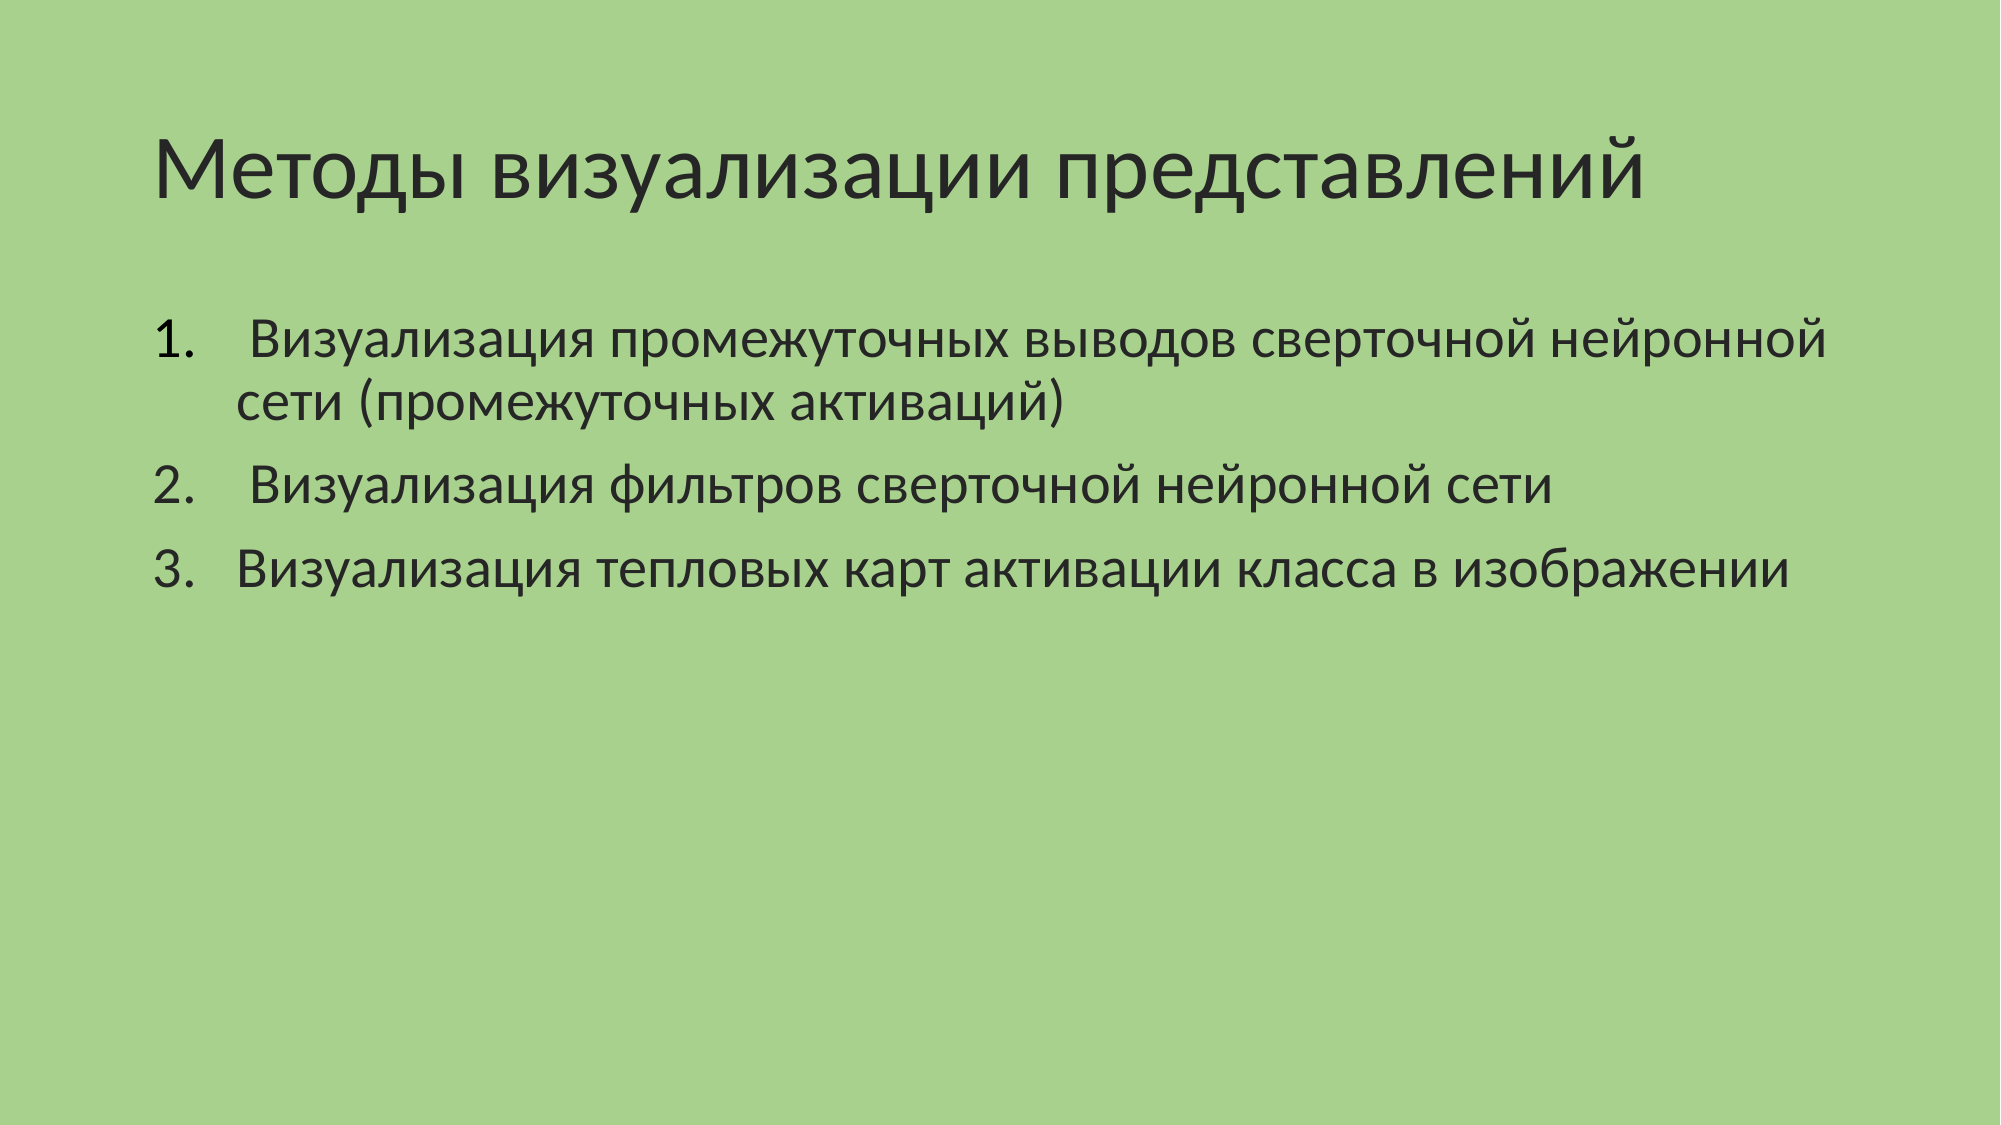

# Методы визуализации представлений
 Визуализация промежуточных выводов сверточной нейронной сети (промежуточных активаций)
 Визуализация фильтров сверточной нейронной сети
Визуализация тепловых карт активации класса в изображении